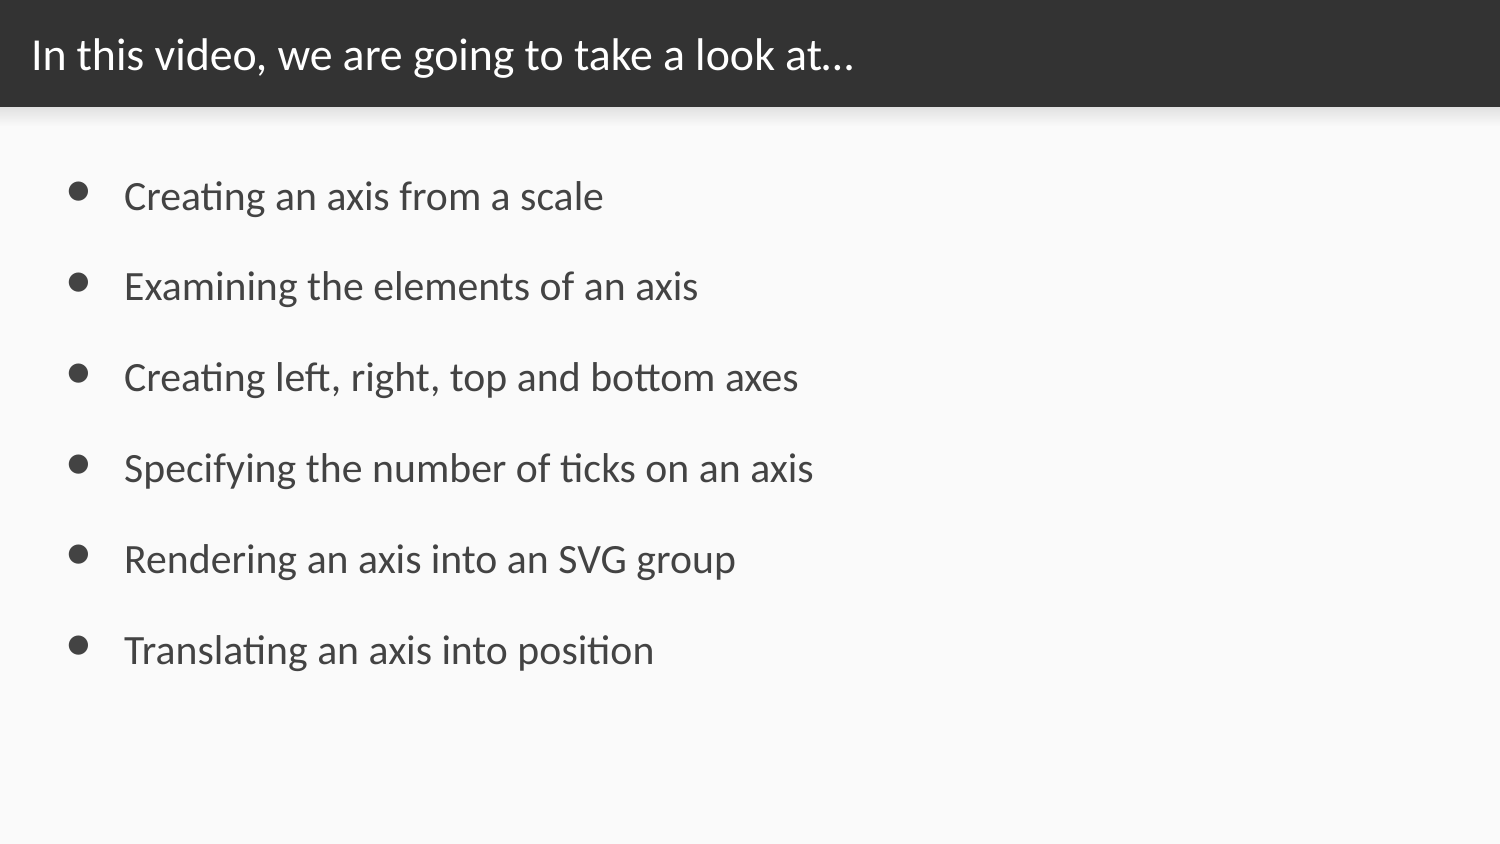

# In this video, we are going to take a look at…
Creating an axis from a scale
Examining the elements of an axis
Creating left, right, top and bottom axes
Specifying the number of ticks on an axis
Rendering an axis into an SVG group
Translating an axis into position